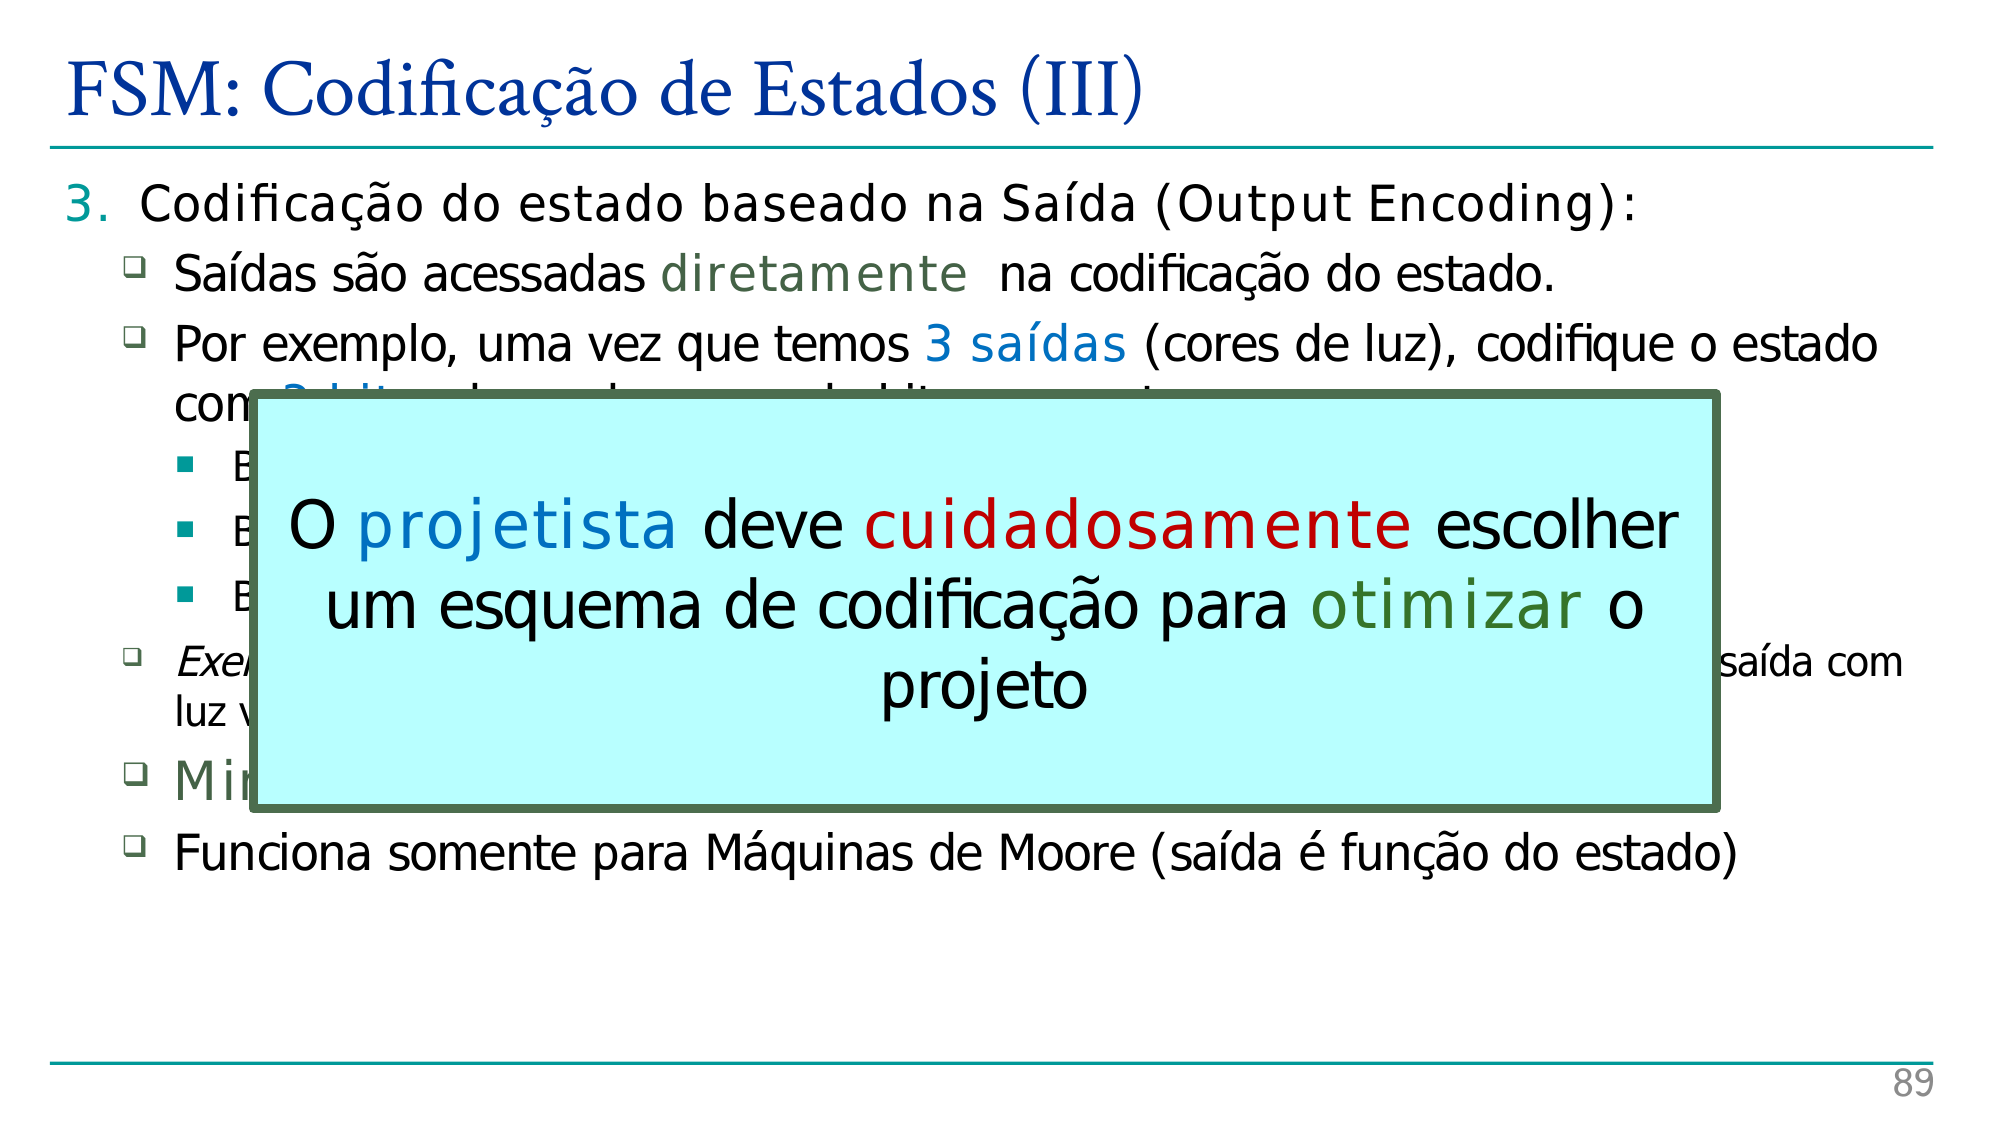

# FSM: Codificação de Estados (III)
Codificação do estado baseado na Saída (Output Encoding):
Saídas são acessadas diretamente  na codificação do estado.
Por exemplo, uma vez que temos 3 saídas (cores de luz), codifique o estado com 3 bits, de modo que cada bit represente uma cor.
Bit0 codifica saída de luz verde,
Bit1 codifica saída de luz amarela
Bit2  codifica saída de luz vermelha
Exemplo de estados: 001 (saída com luz verde), 010 (saída com luz amarela), 100 (saída com luz vermelha), 110 (saída com luz vermelha+amarela).
Minimiza a lógica de saída
Funciona somente para Máquinas de Moore (saída é função do estado)

O projetista deve cuidadosamente escolher
um esquema de codificação para otimizar o projeto

89